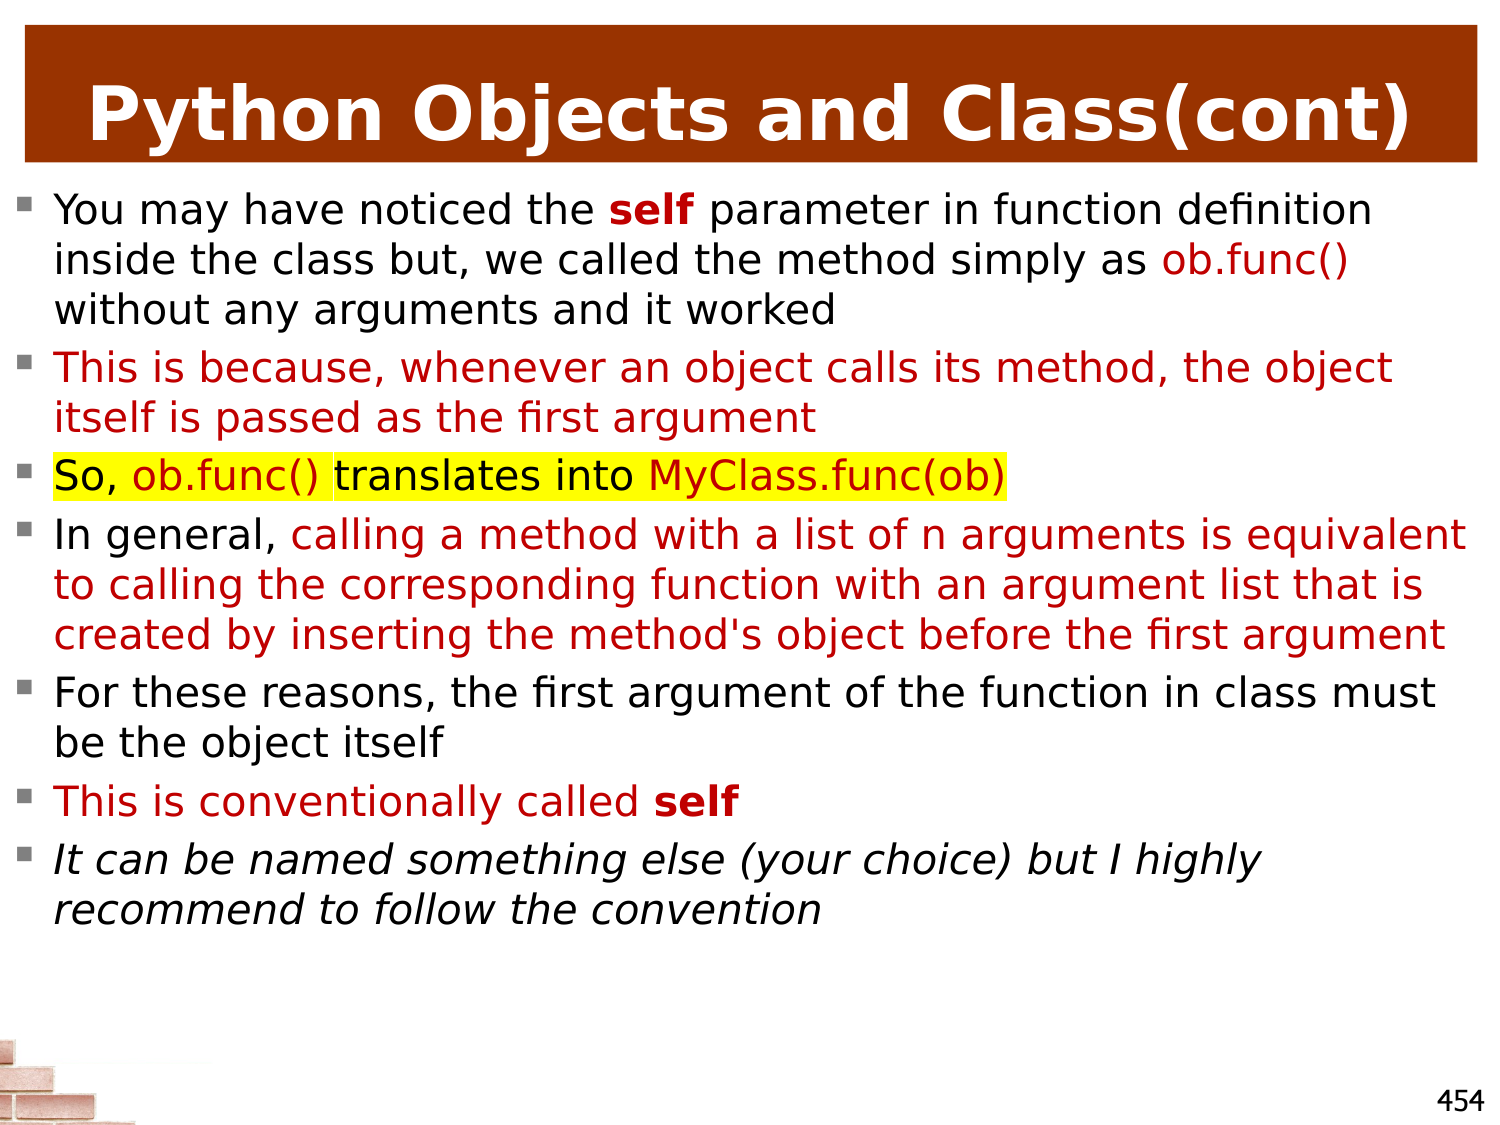

# Python Objects and Class(cont)
You may have noticed the self parameter in function definition inside the class but, we called the method simply as ob.func() without any arguments and it worked
This is because, whenever an object calls its method, the object itself is passed as the first argument
So, ob.func() translates into MyClass.func(ob)
In general, calling a method with a list of n arguments is equivalent to calling the corresponding function with an argument list that is created by inserting the method's object before the first argument
For these reasons, the first argument of the function in class must be the object itself
This is conventionally called self
It can be named something else (your choice) but I highly recommend to follow the convention
454